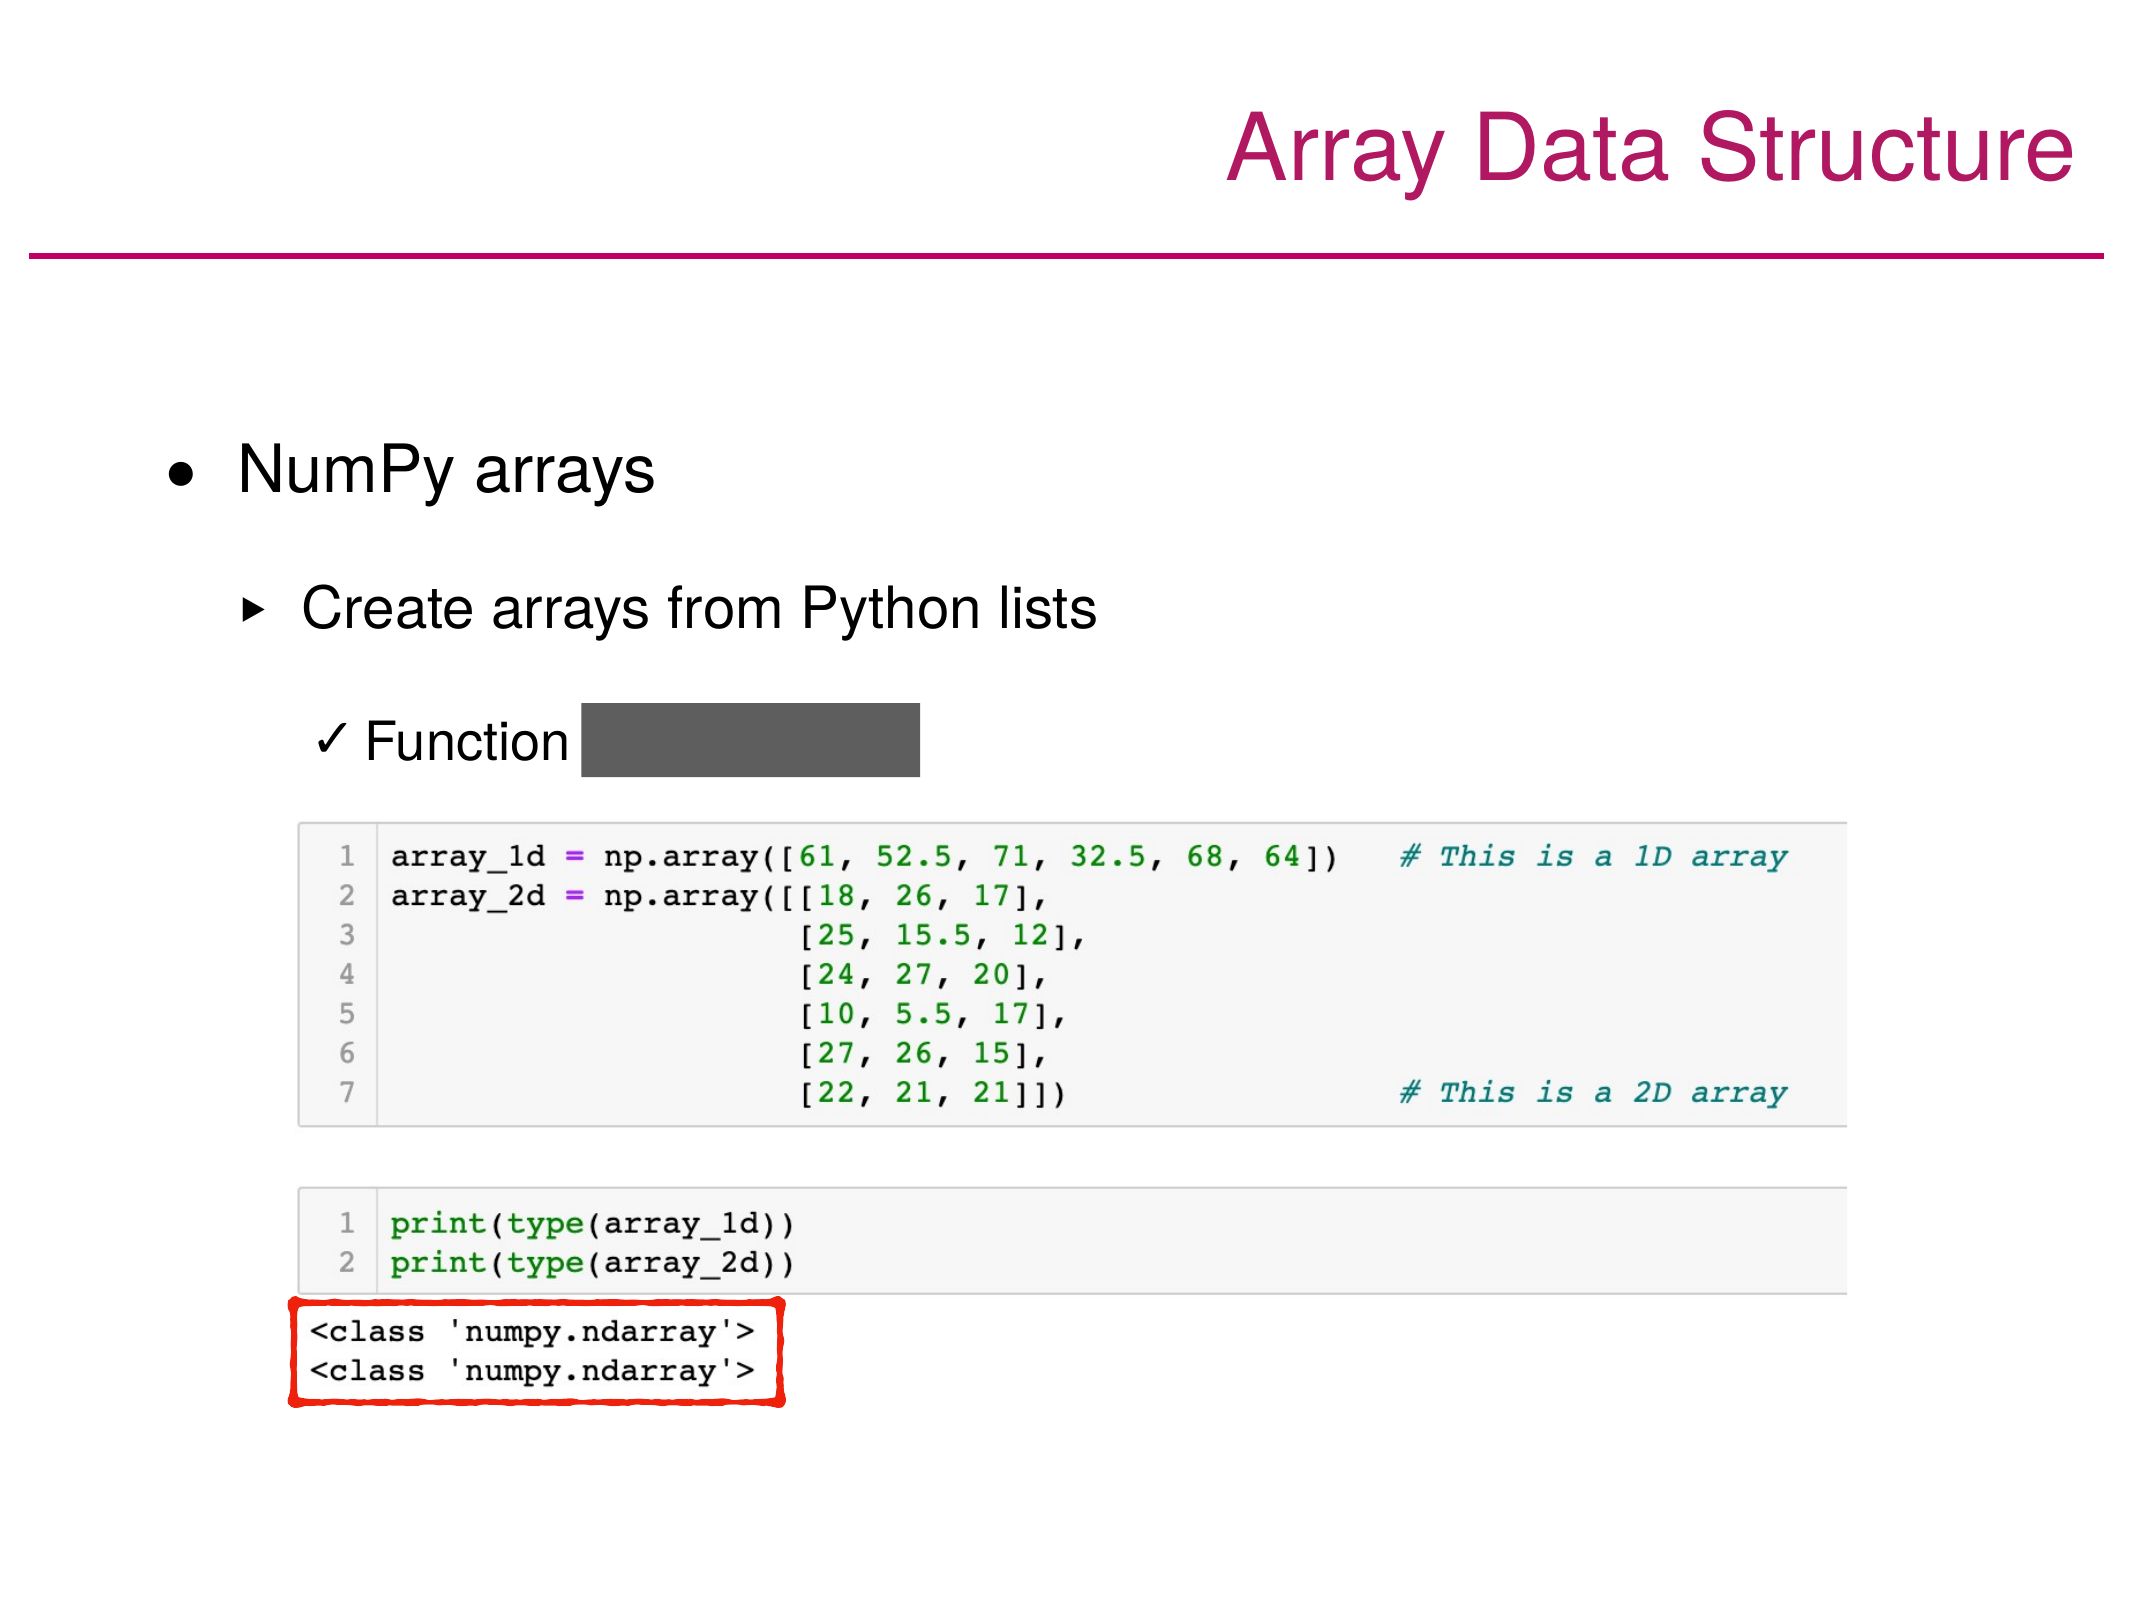

# Array Data Structure

NumPy arrays
Create arrays from Python lists
np.array()

Function